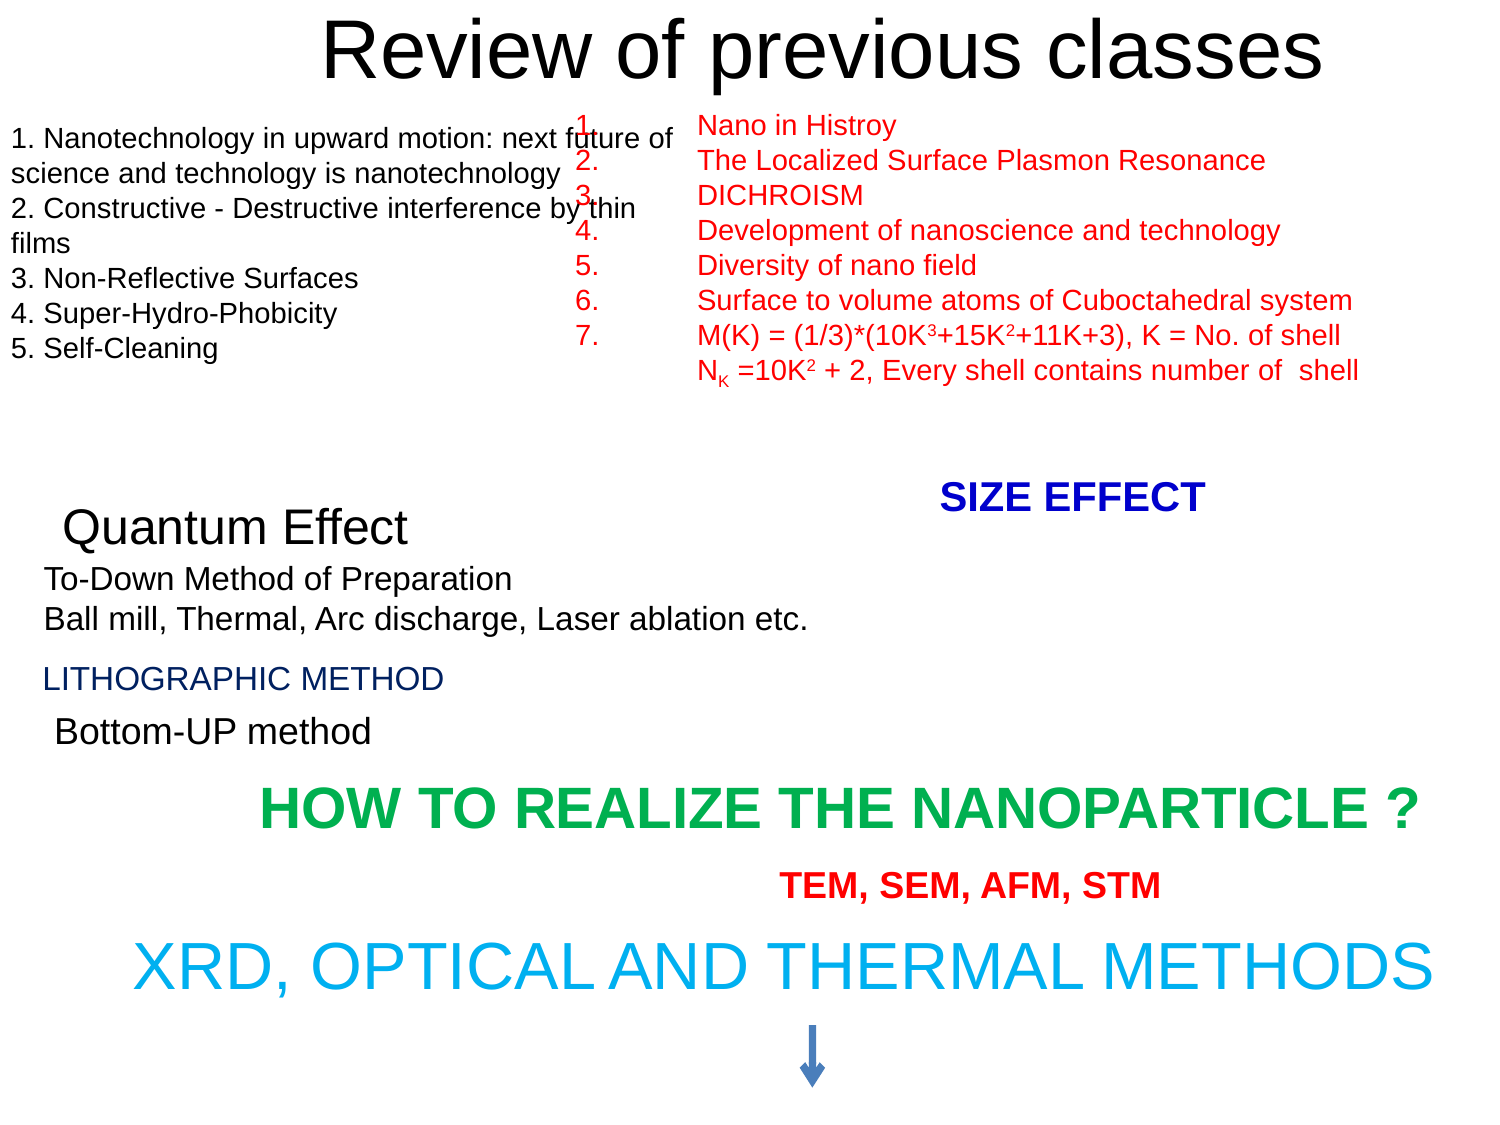

Review of previous classes
Nano in Histroy
The Localized Surface Plasmon Resonance
DICHROISM
Development of nanoscience and technology
Diversity of nano field
Surface to volume atoms of Cuboctahedral system
M(K) = (1/3)*(10K3+15K2+11K+3), K = No. of shell
	NK =10K2 + 2, Every shell contains number of  shell
1. Nanotechnology in upward motion: next future of science and technology is nanotechnology
2. Constructive - Destructive interference by thin films
3. Non-Reflective Surfaces
4. Super-Hydro-Phobicity
5. Self-Cleaning
SIZE EFFECT
Quantum Effect

To-Down Method of Preparation
Ball mill, Thermal, Arc discharge, Laser ablation etc.
LITHOGRAPHIC METHOD
Bottom-UP method
HOW TO REALIZE THE NANOPARTICLE ?
                                TEM, SEM, AFM, STM
XRD, OPTICAL AND THERMAL METHODS

1